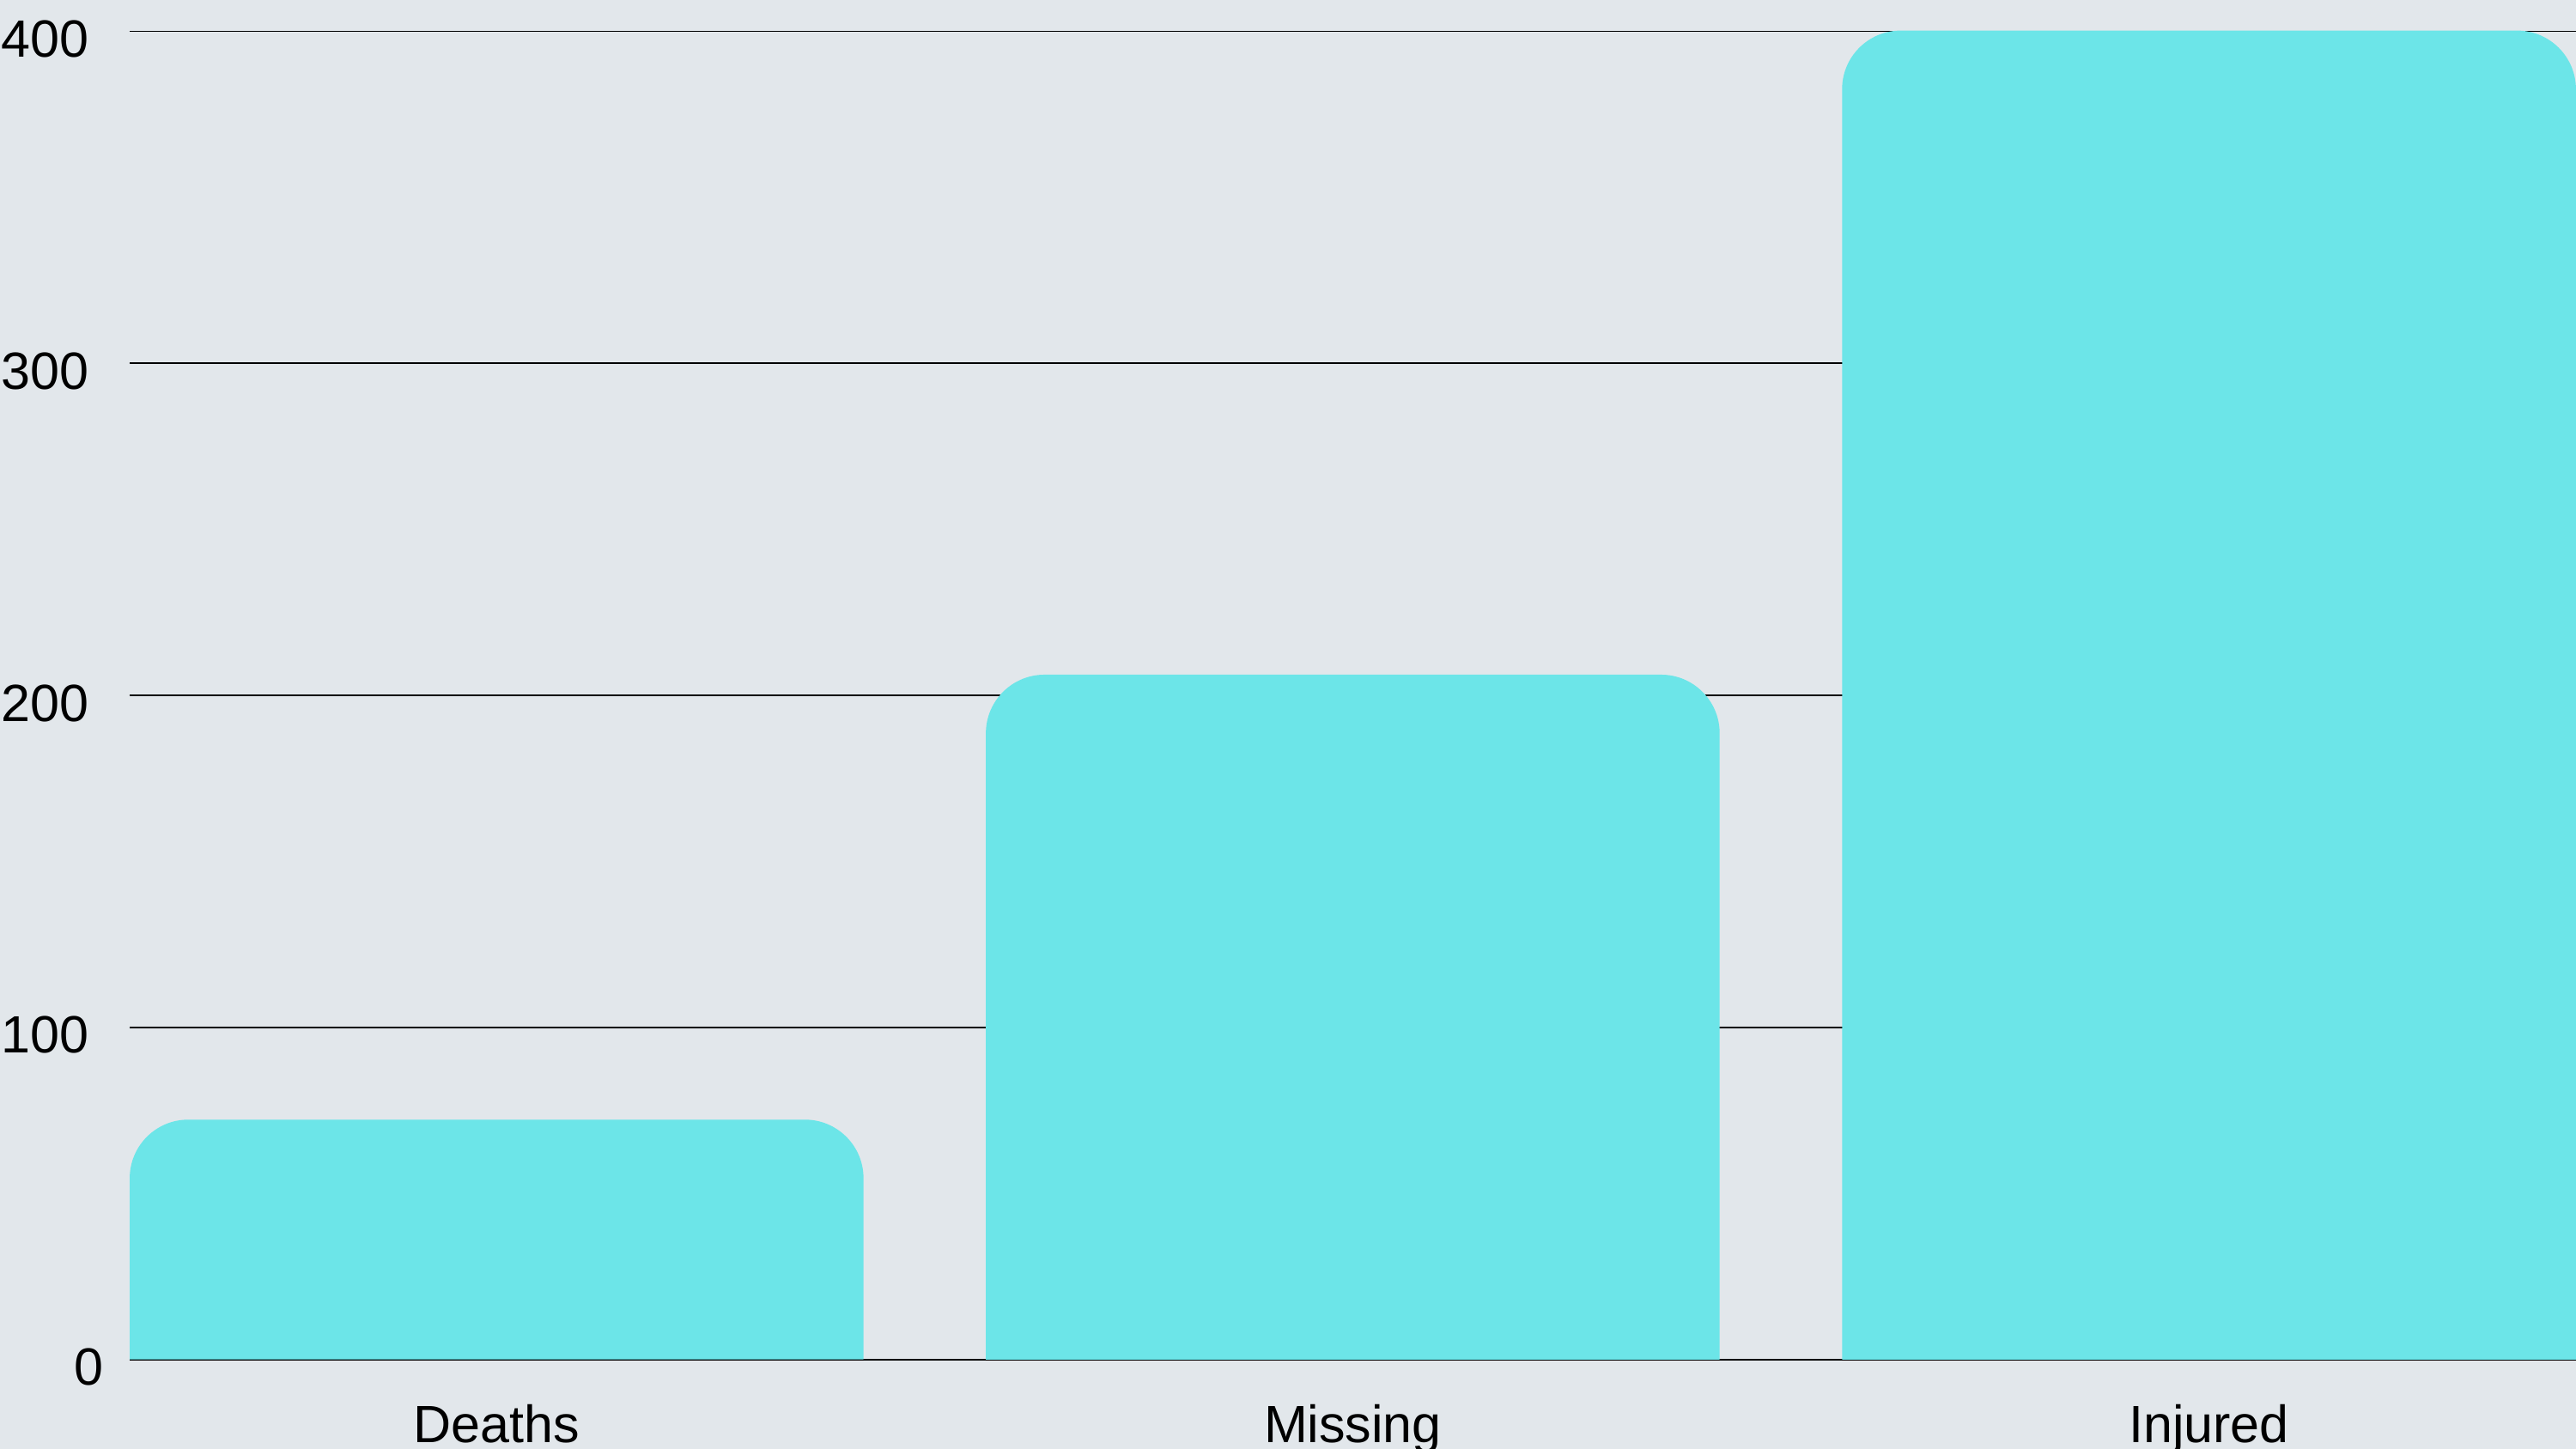

400

300
200
100
0
Deaths
Missing
Injured